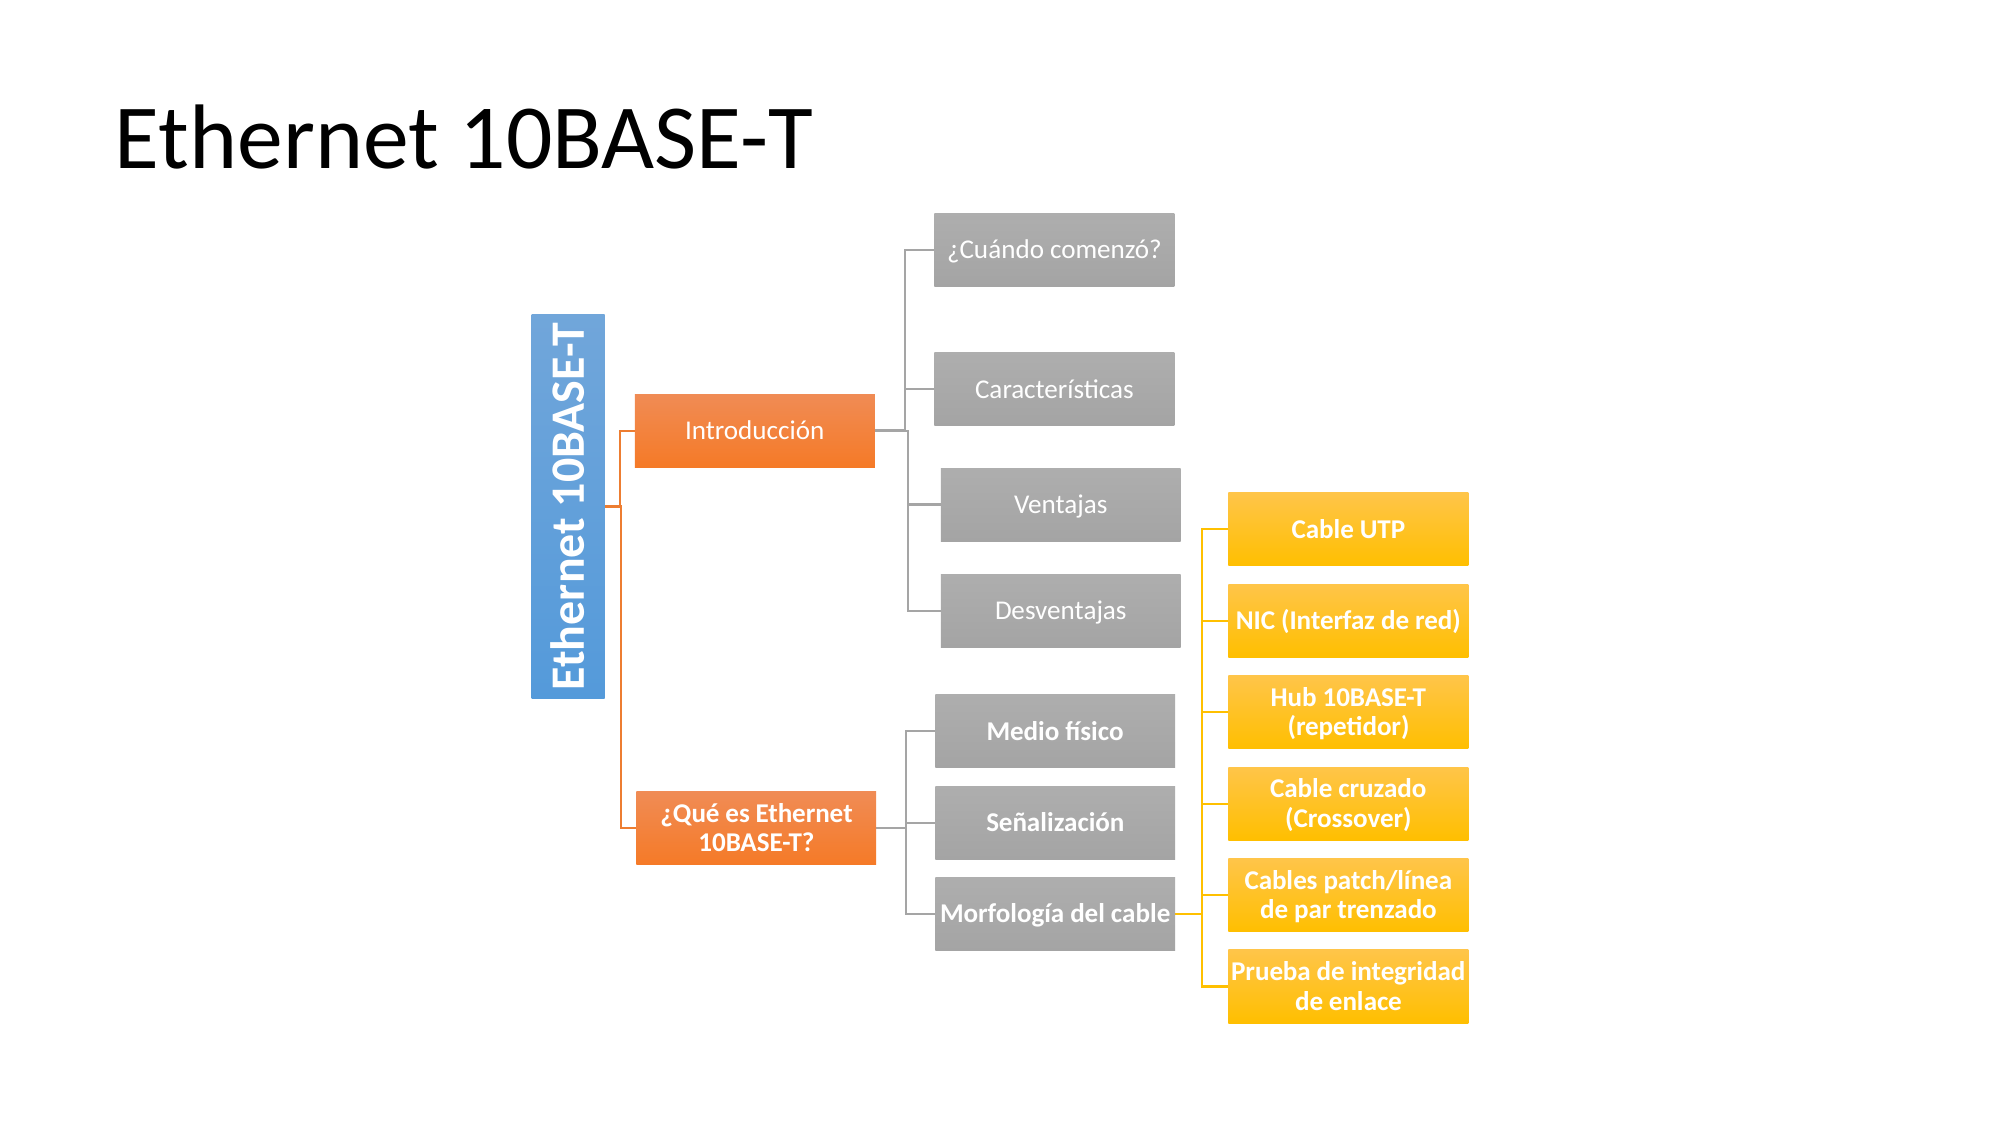

# Ethernet 10BASE-T

Ethernet 10BASE-T
Introducción
¿Cuándo comenzó?
Características
Ventajas
Desventajas
¿Qué es Ethernet 10BASE-T?
Medio físico
Señalización
Morfología del cable
Cable UTP
NIC (Interfaz de red)
Hub 10BASE-T (repetidor)
Cable cruzado (Crossover)
Cables patch/línea de par trenzado
Prueba de integridad de enlace